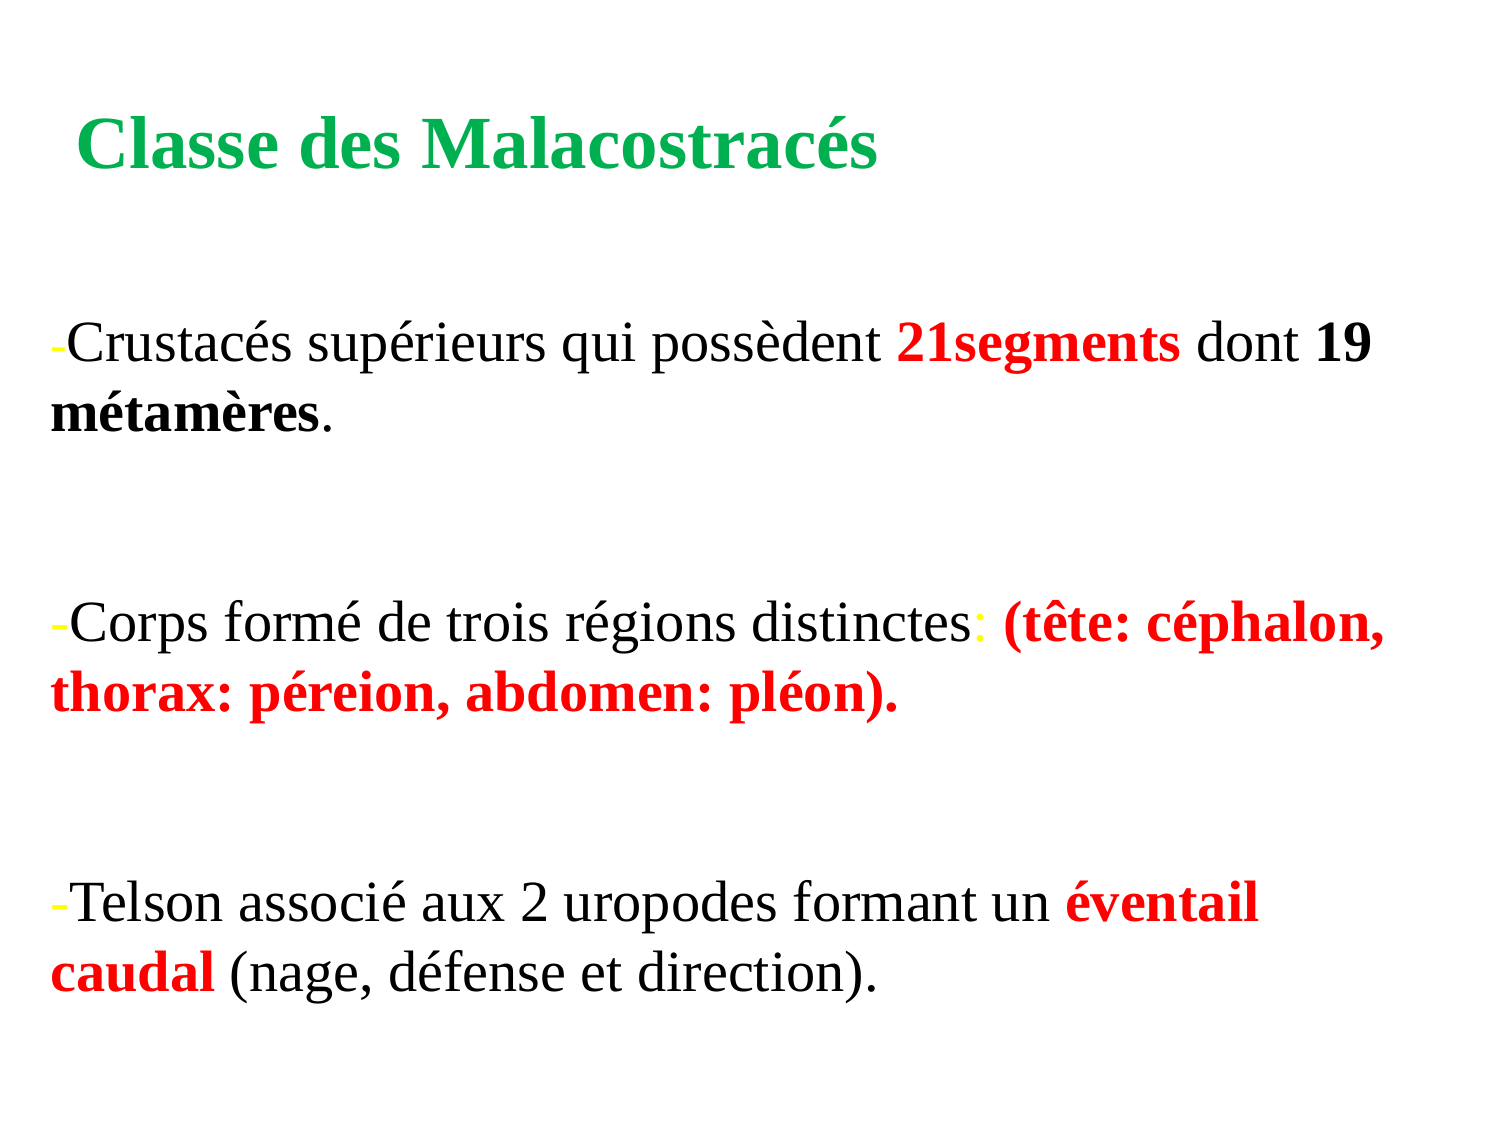

Classe des Malacostracés

-Crustacés supérieurs qui possèdent 21segments dont 19 métamères.

-Corps formé de trois régions distinctes: (tête: céphalon, thorax: péreion, abdomen: pléon).

-Telson associé aux 2 uropodes formant un éventail caudal (nage, défense et direction).